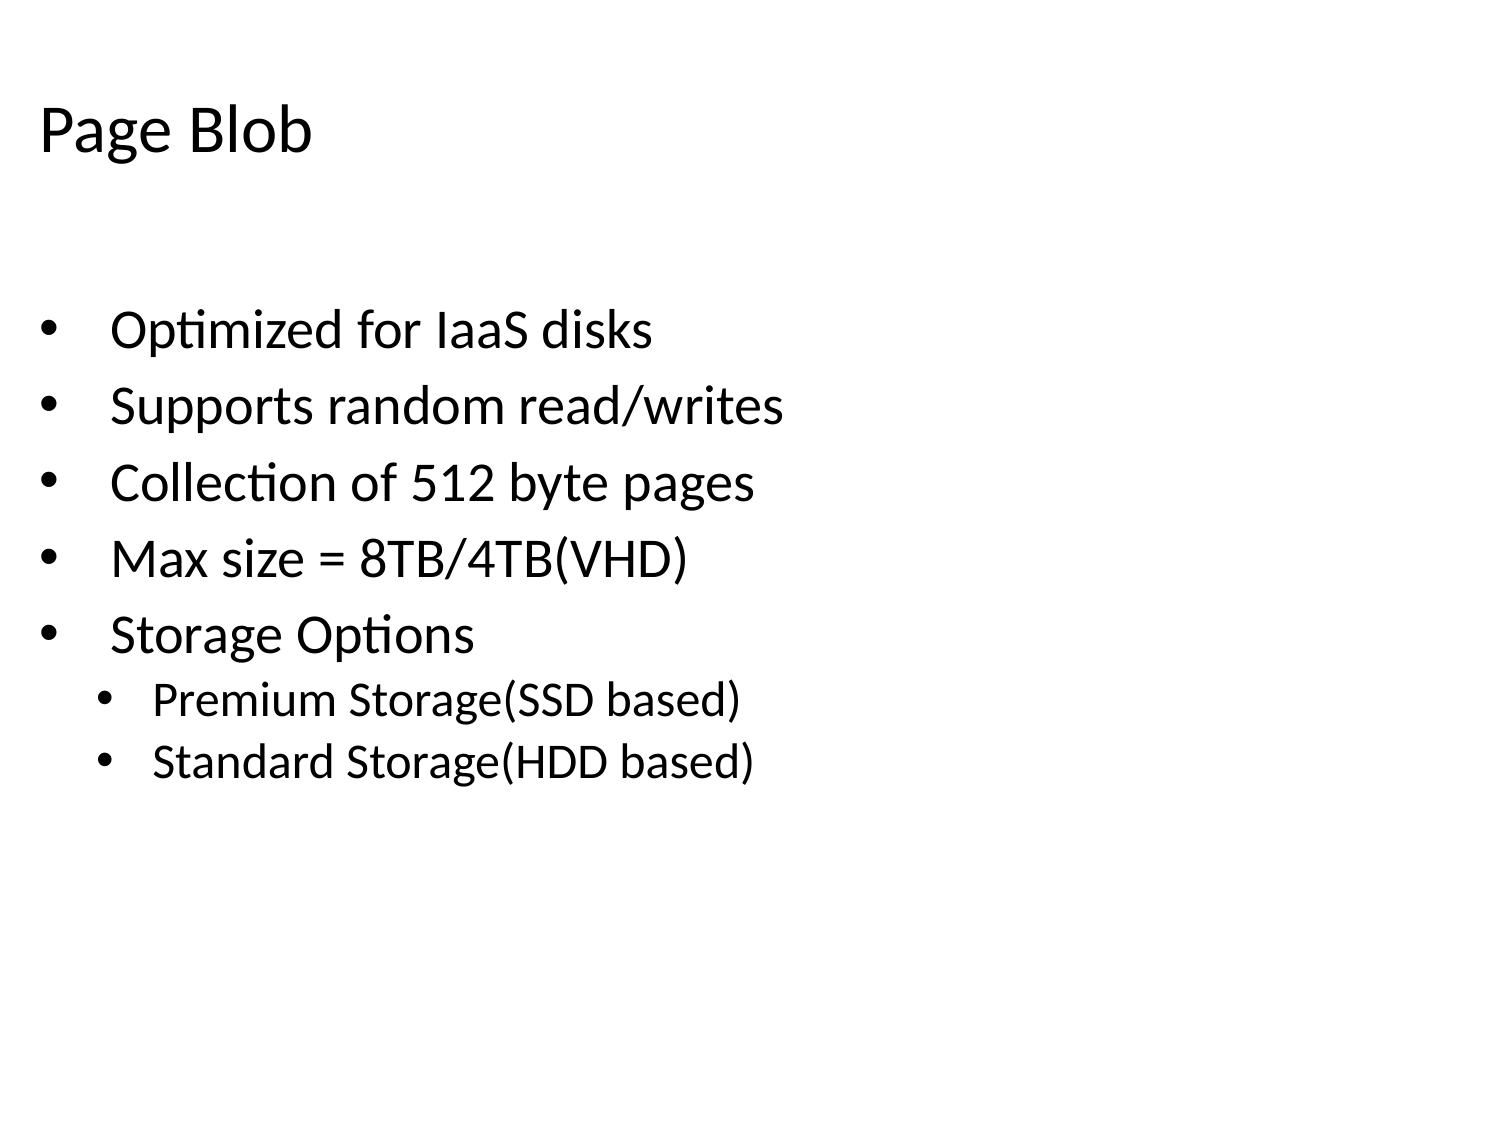

# Page Blob
Optimized for IaaS disks
Supports random read/writes
Collection of 512 byte pages
Max size = 8TB/4TB(VHD)
Storage Options
Premium Storage(SSD based)
Standard Storage(HDD based)